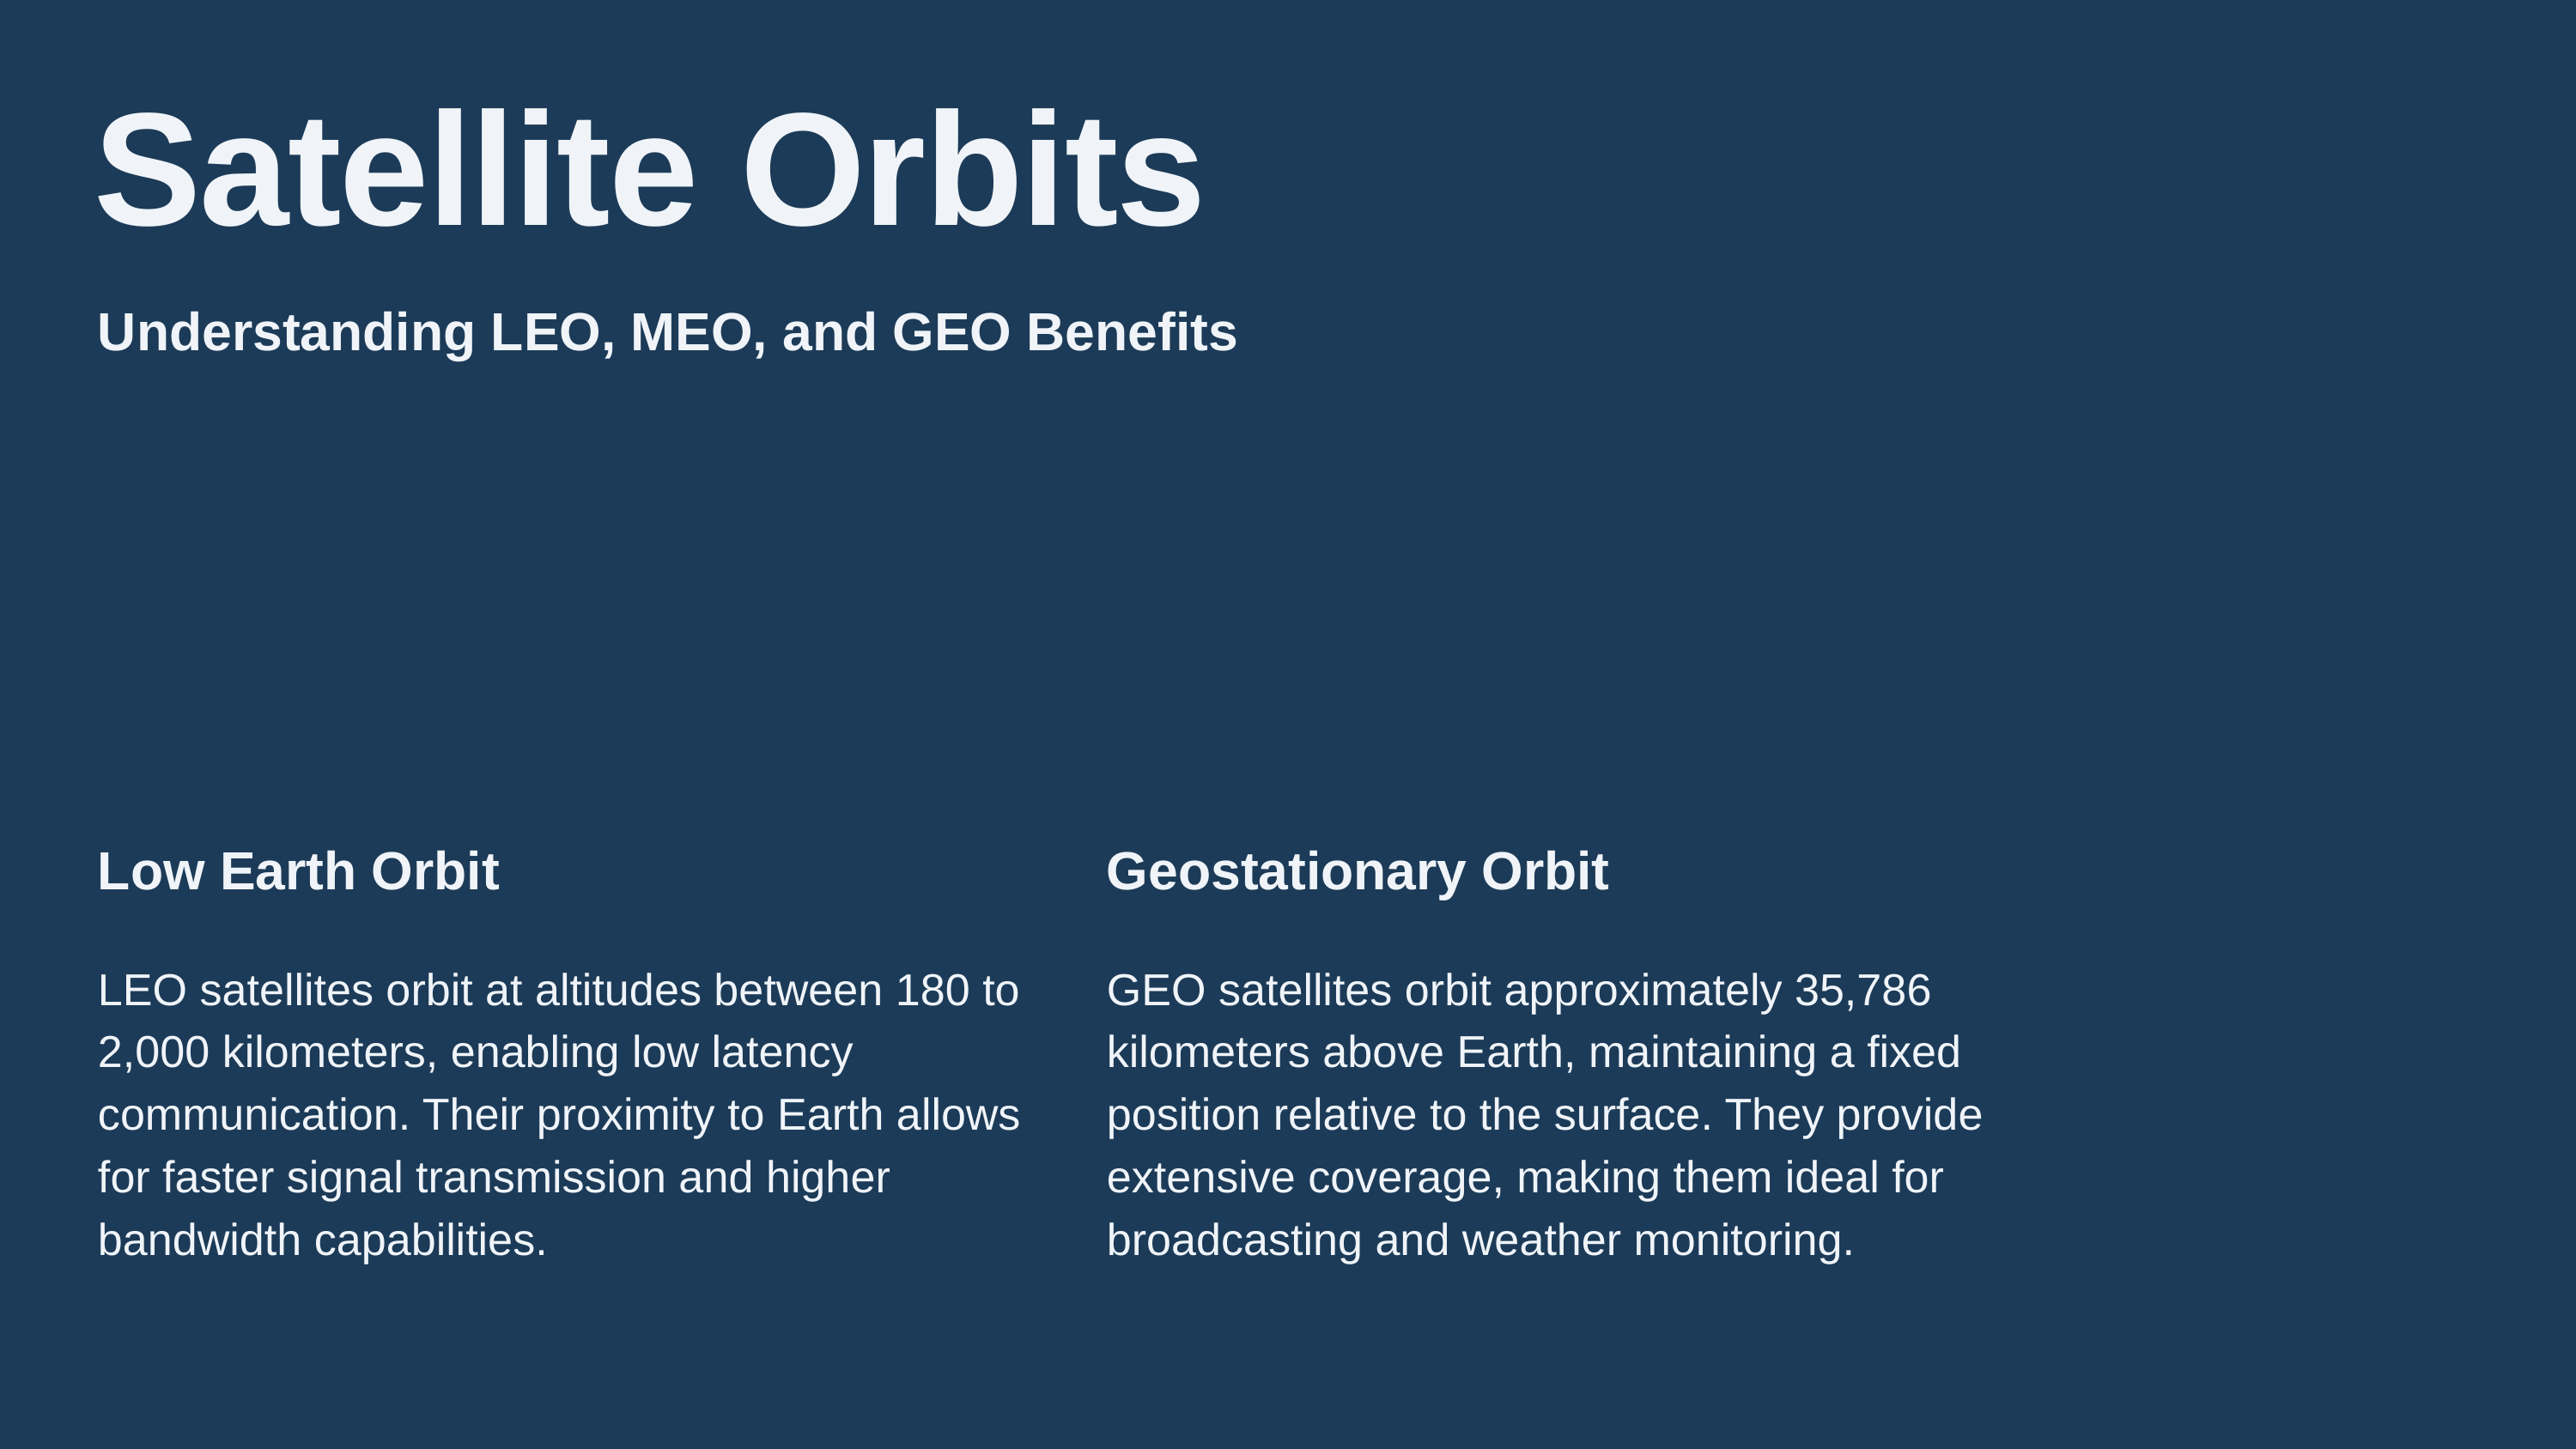

Satellite Orbits
Understanding LEO, MEO, and GEO Benefits
Low Earth Orbit
Geostationary Orbit
LEO satellites orbit at altitudes between 180 to 2,000 kilometers, enabling low latency communication. Their proximity to Earth allows for faster signal transmission and higher bandwidth capabilities.
GEO satellites orbit approximately 35,786 kilometers above Earth, maintaining a fixed position relative to the surface. They provide extensive coverage, making them ideal for broadcasting and weather monitoring.